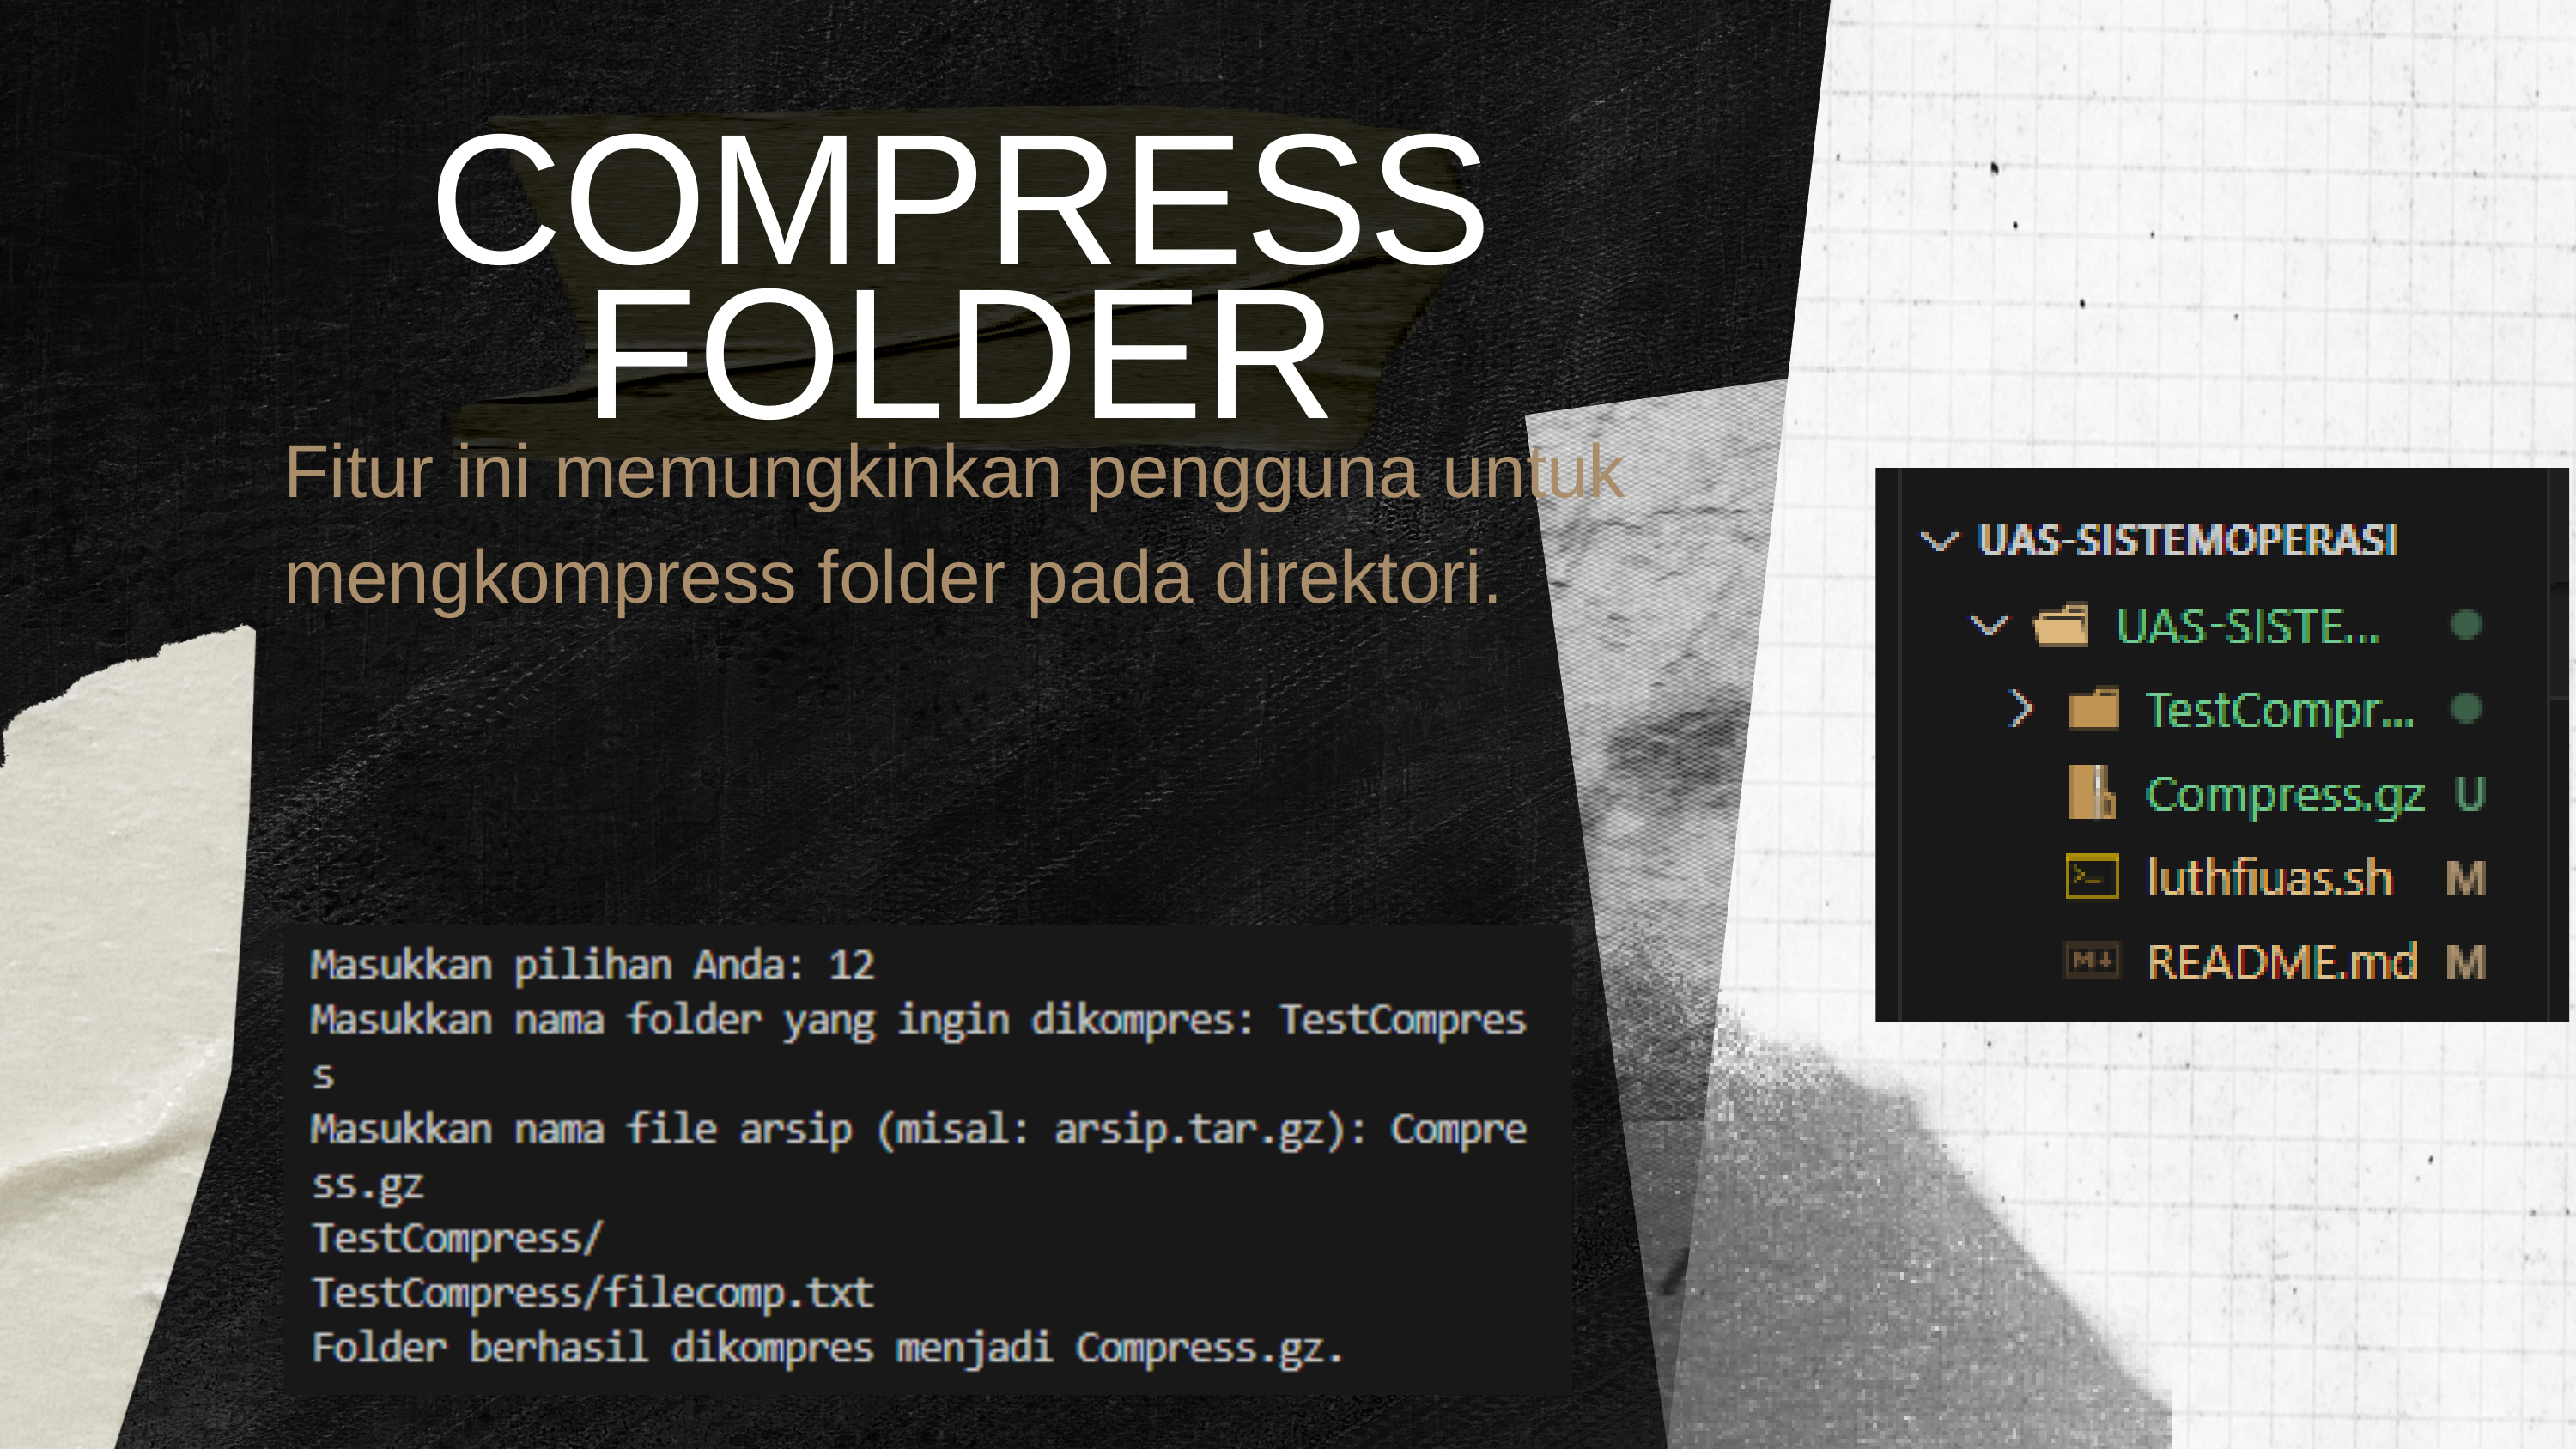

COMPRESS FOLDER
Fitur ini memungkinkan pengguna untuk mengkompress folder pada direktori.